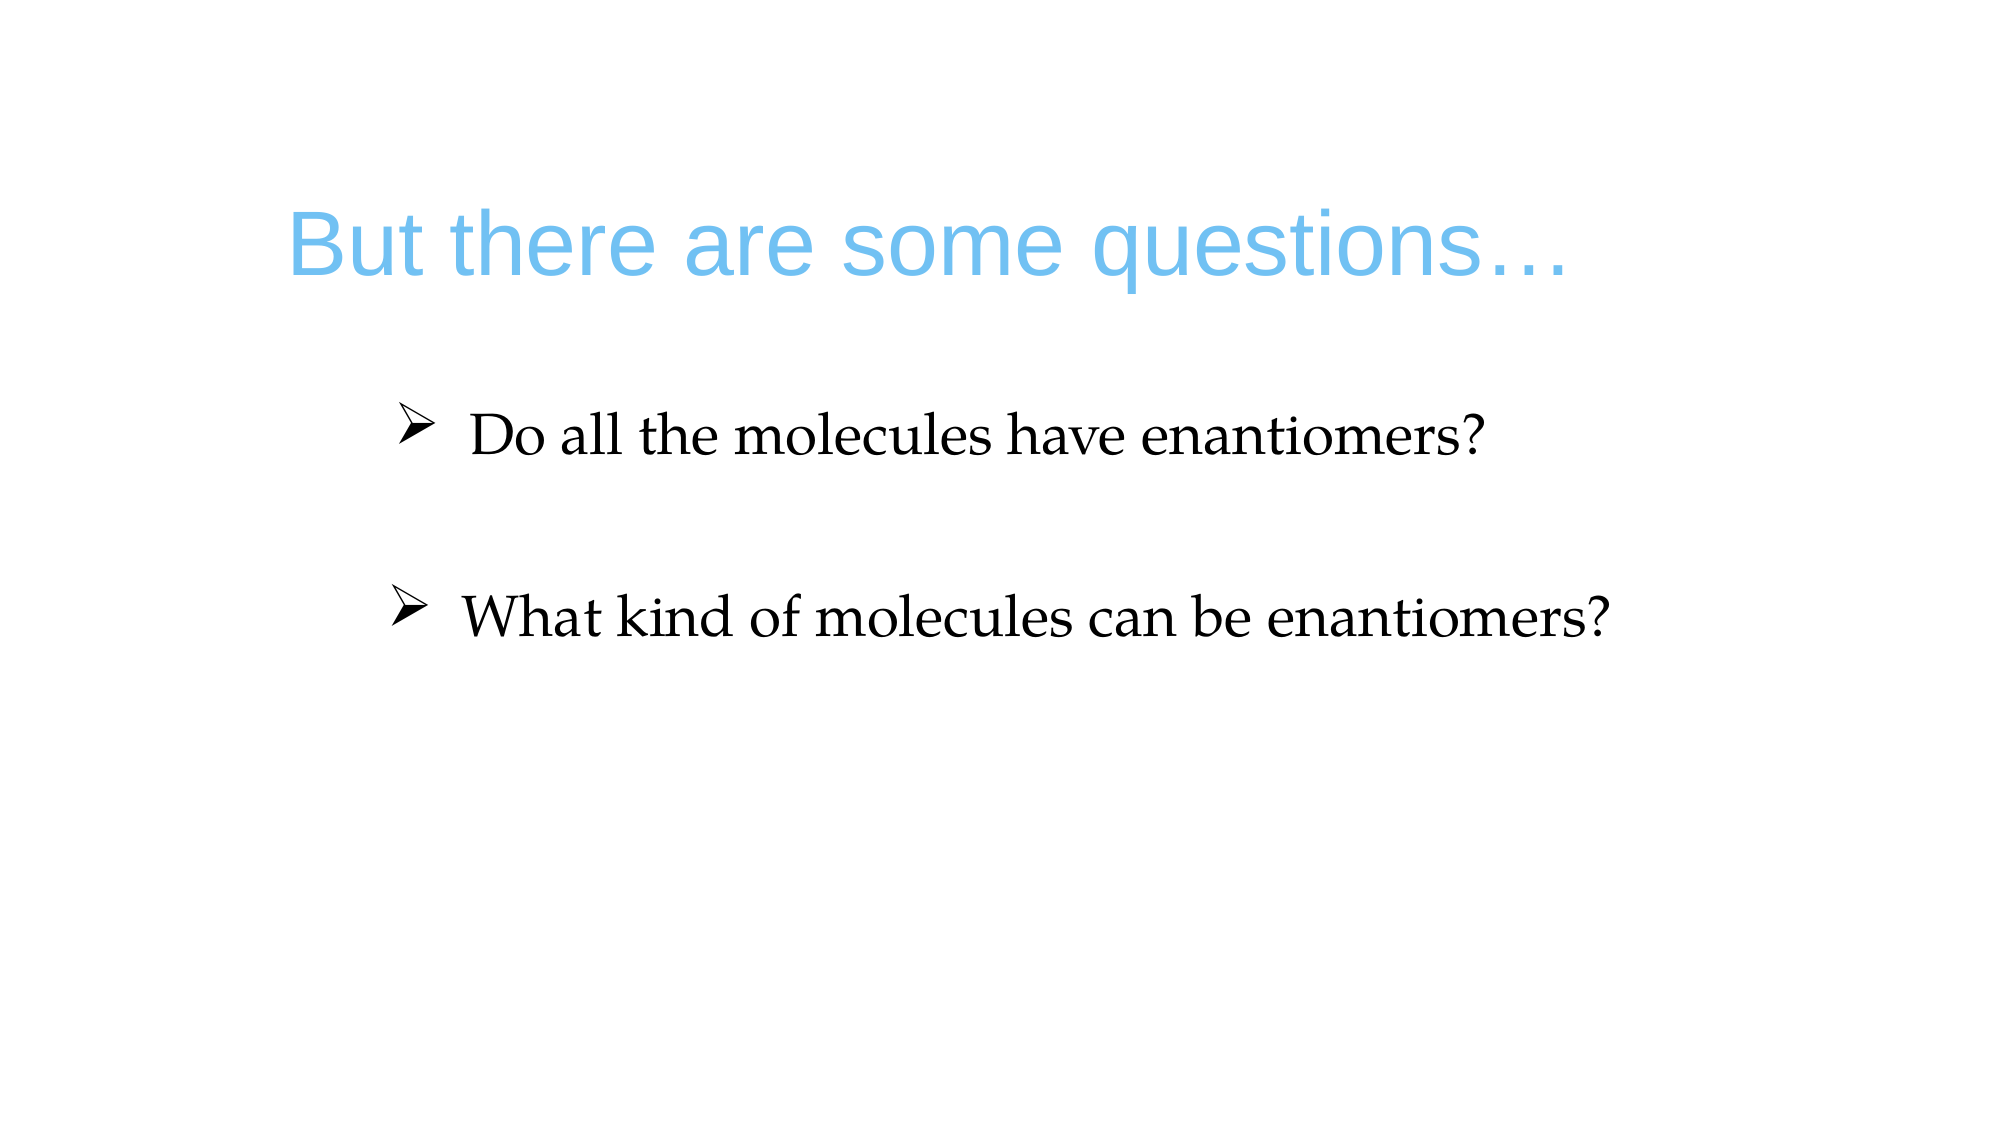

But there are some questions…
Do all the molecules have enantiomers?
What kind of molecules can be enantiomers?